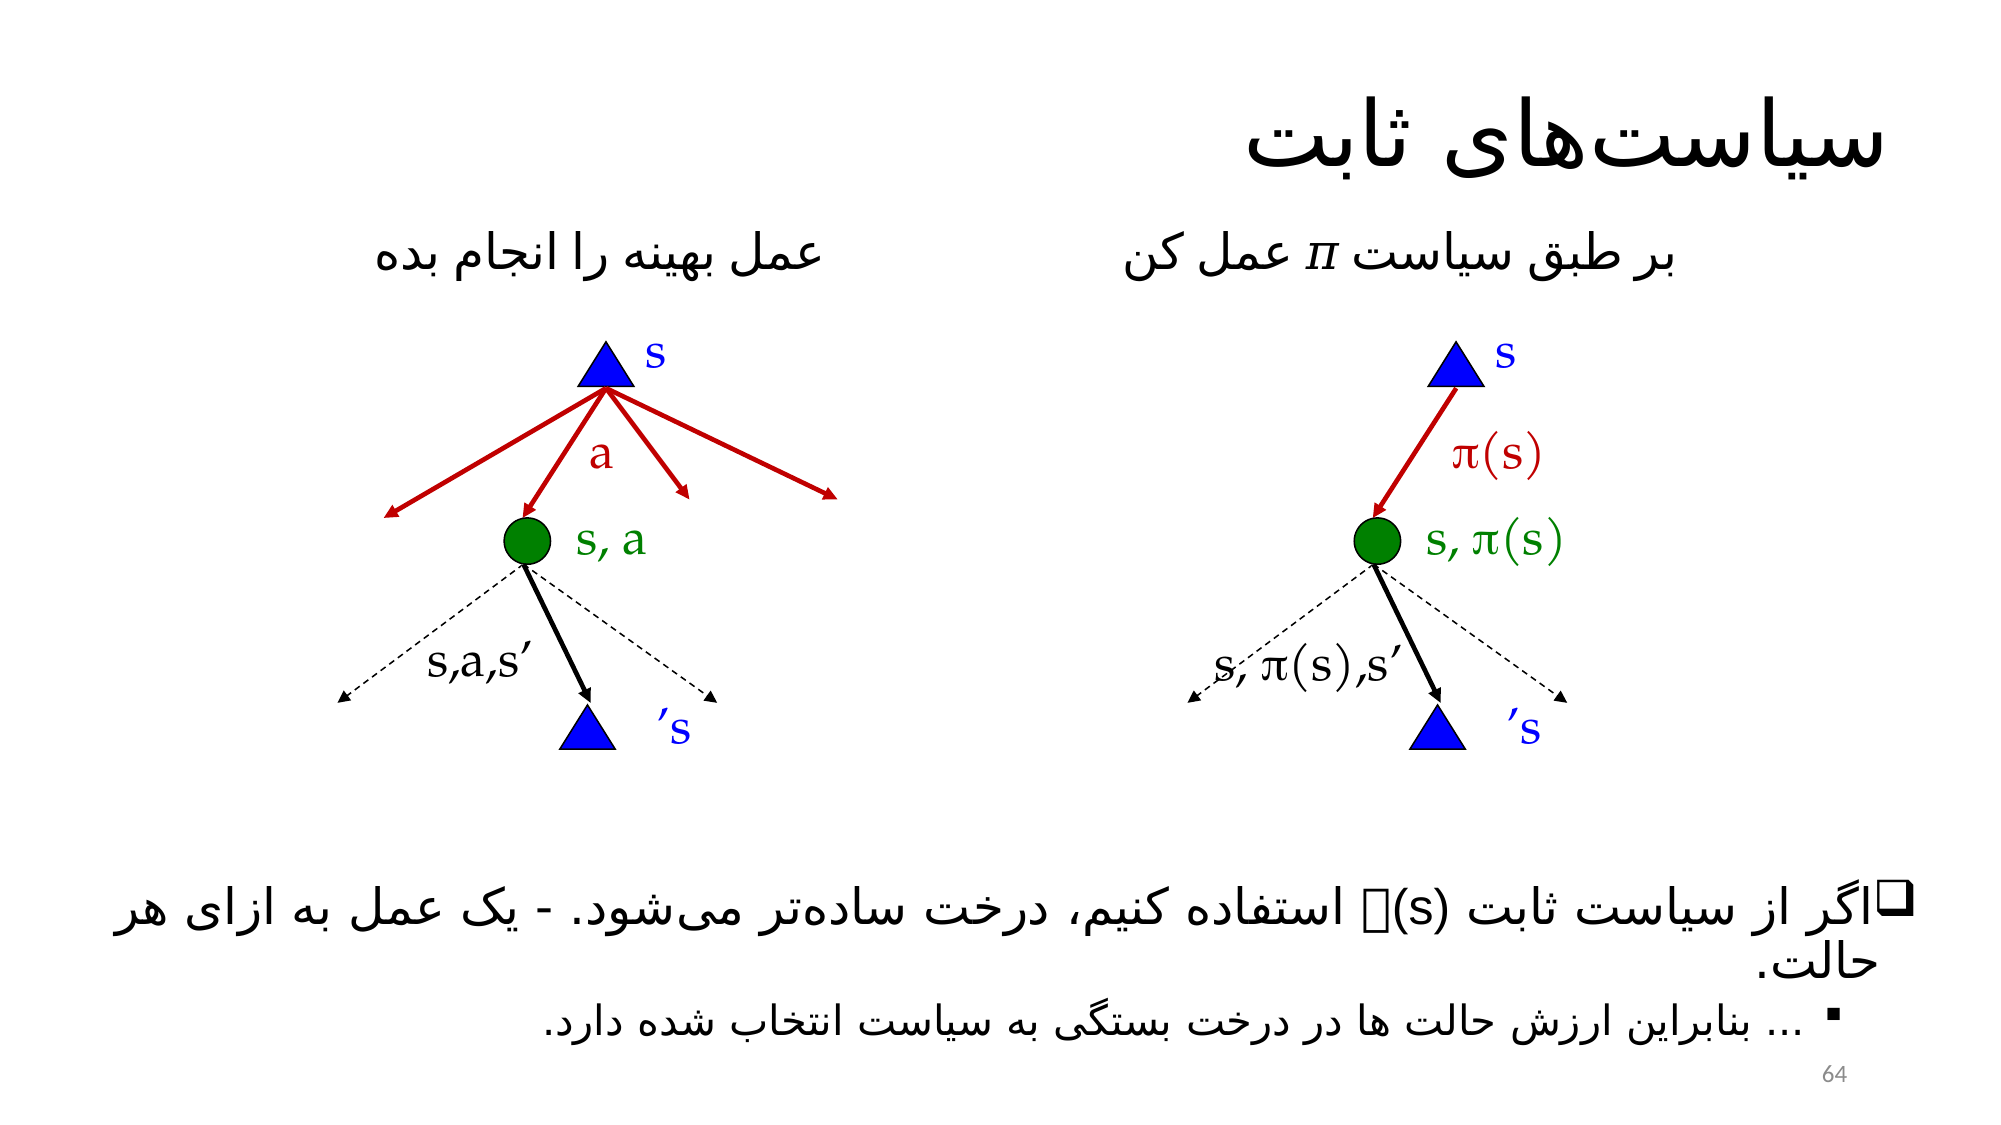

# سیاست‌های ثابت
عمل بهینه را انجام بده
بر طبق سیاست 𝜋 عمل کن
s

a
s, a

s,a,s’
s’

s

π(s)
s, π(s)

s, π(s),s’
s’

اگر از سیاست ثابت π(s) استفاده کنیم، درخت ساده‌تر می‌شود. - یک عمل به ازای هر حالت.
... بنابراین ارزش حالت ها در درخت بستگی به سیاست انتخاب شده دارد.
64